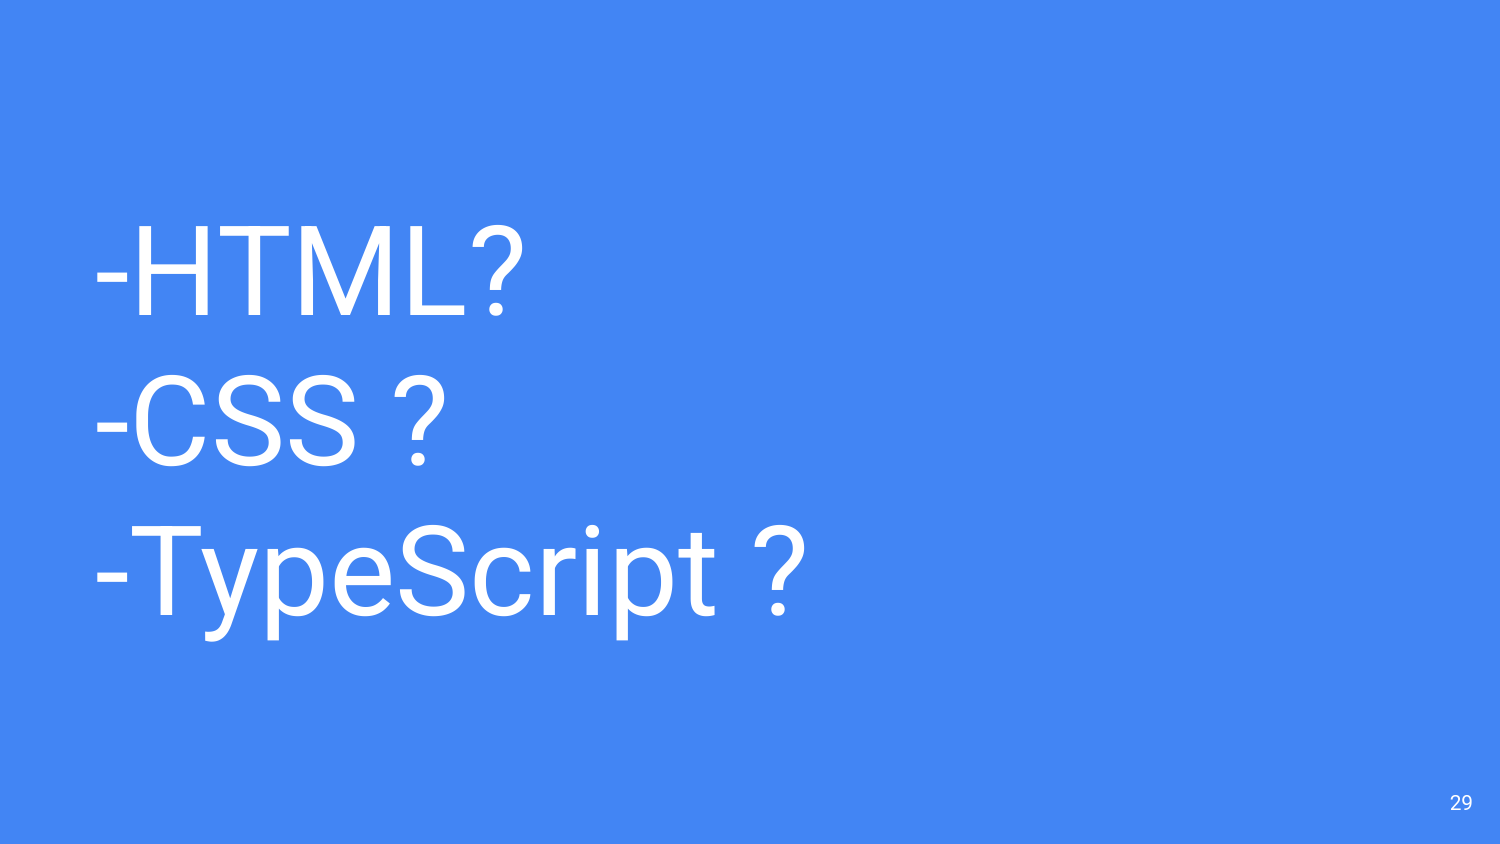

# -HTML?
-CSS ?
-TypeScript ?
29